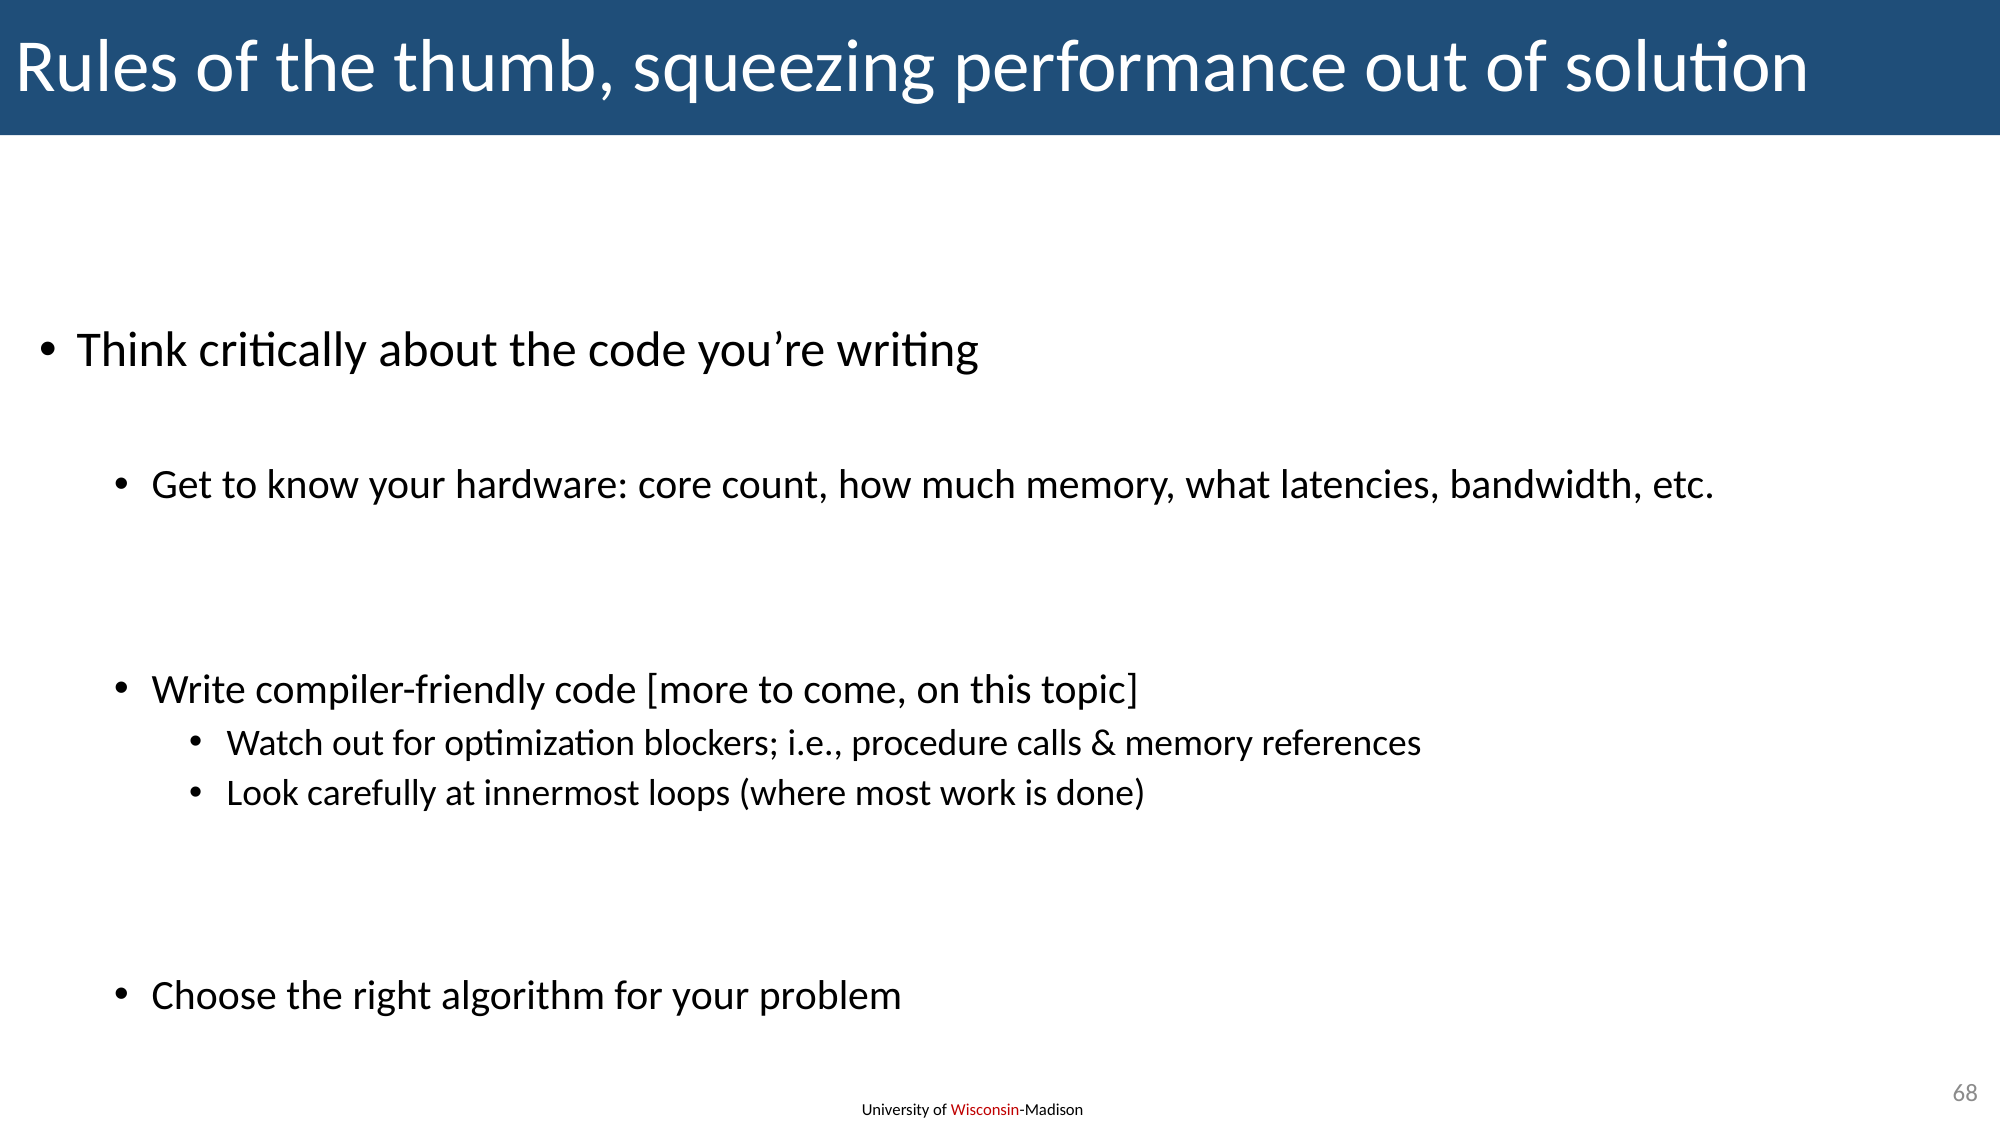

# Rules of the thumb, squeezing performance out of solution

Think critically about the code you’re writing

Get to know your hardware: core count, how much memory, what latencies, bandwidth, etc.

Write compiler-friendly code [more to come, on this topic]
Watch out for optimization blockers; i.e., procedure calls & memory references
Look carefully at innermost loops (where most work is done)

Choose the right algorithm for your problem
68